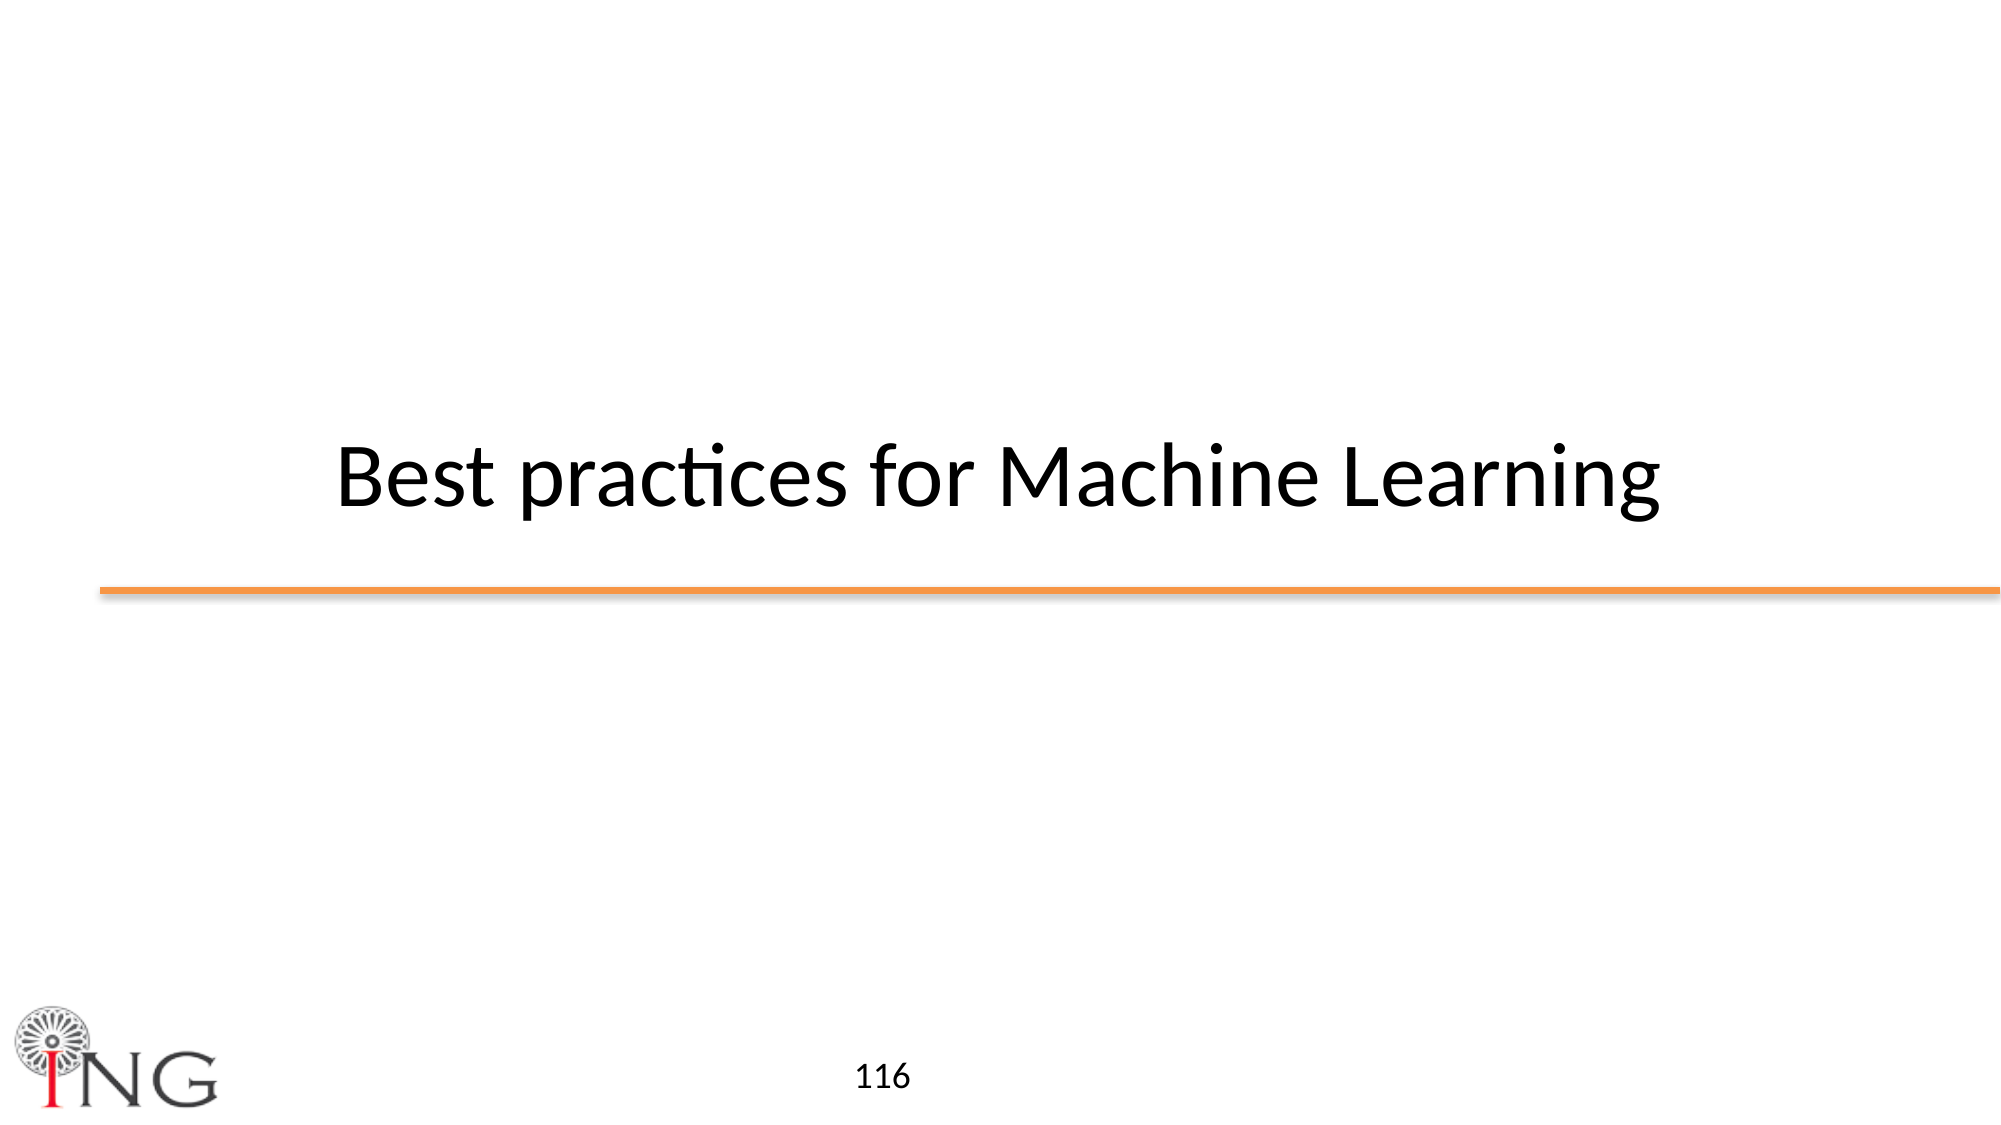

# Best practices for Machine Learning

116